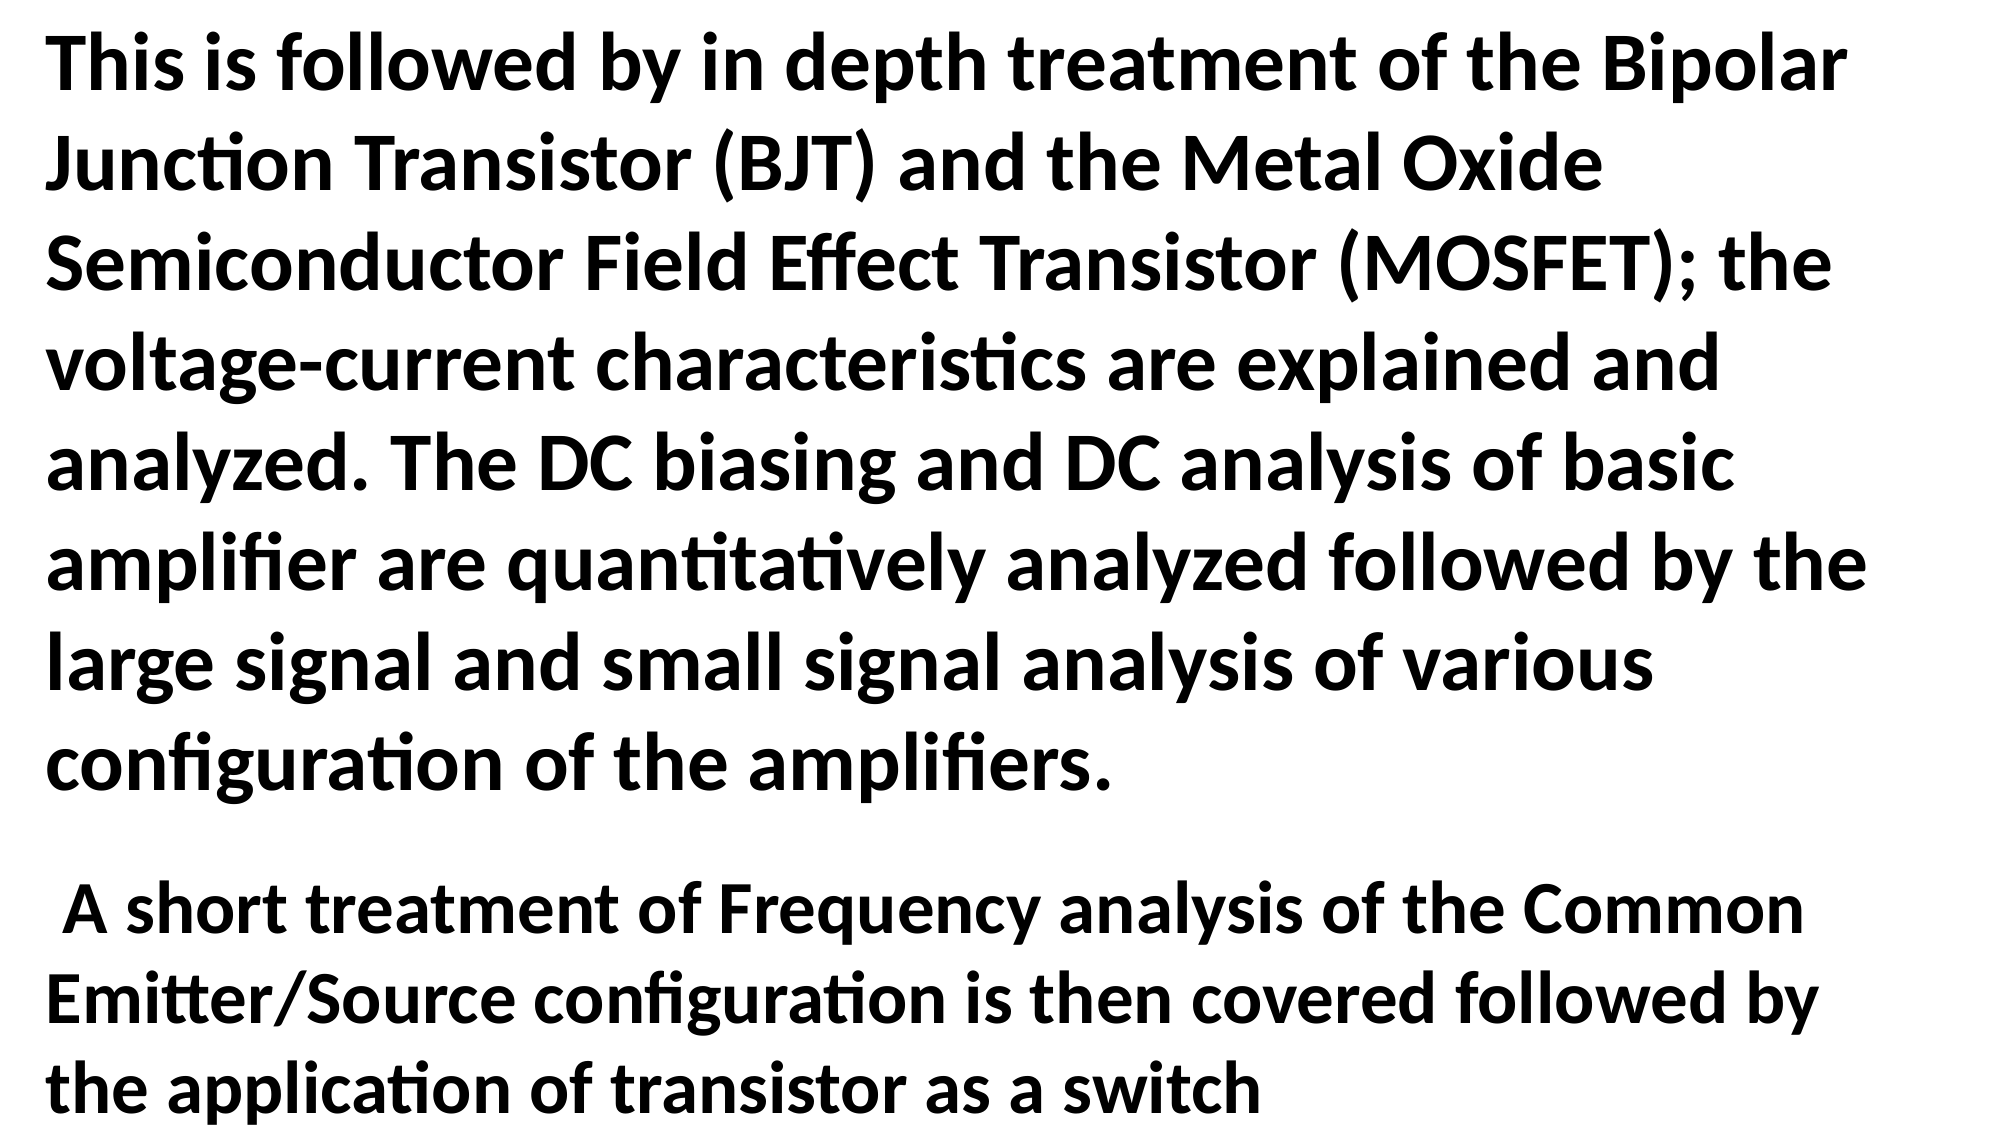

This is followed by in depth treatment of the Bipolar Junction Transistor (BJT) and the Metal Oxide Semiconductor Field Effect Transistor (MOSFET); the voltage-current characteristics are explained and analyzed. The DC biasing and DC analysis of basic amplifier are quantitatively analyzed followed by the large signal and small signal analysis of various configuration of the amplifiers.
 A short treatment of Frequency analysis of the Common Emitter/Source configuration is then covered followed by the application of transistor as a switch